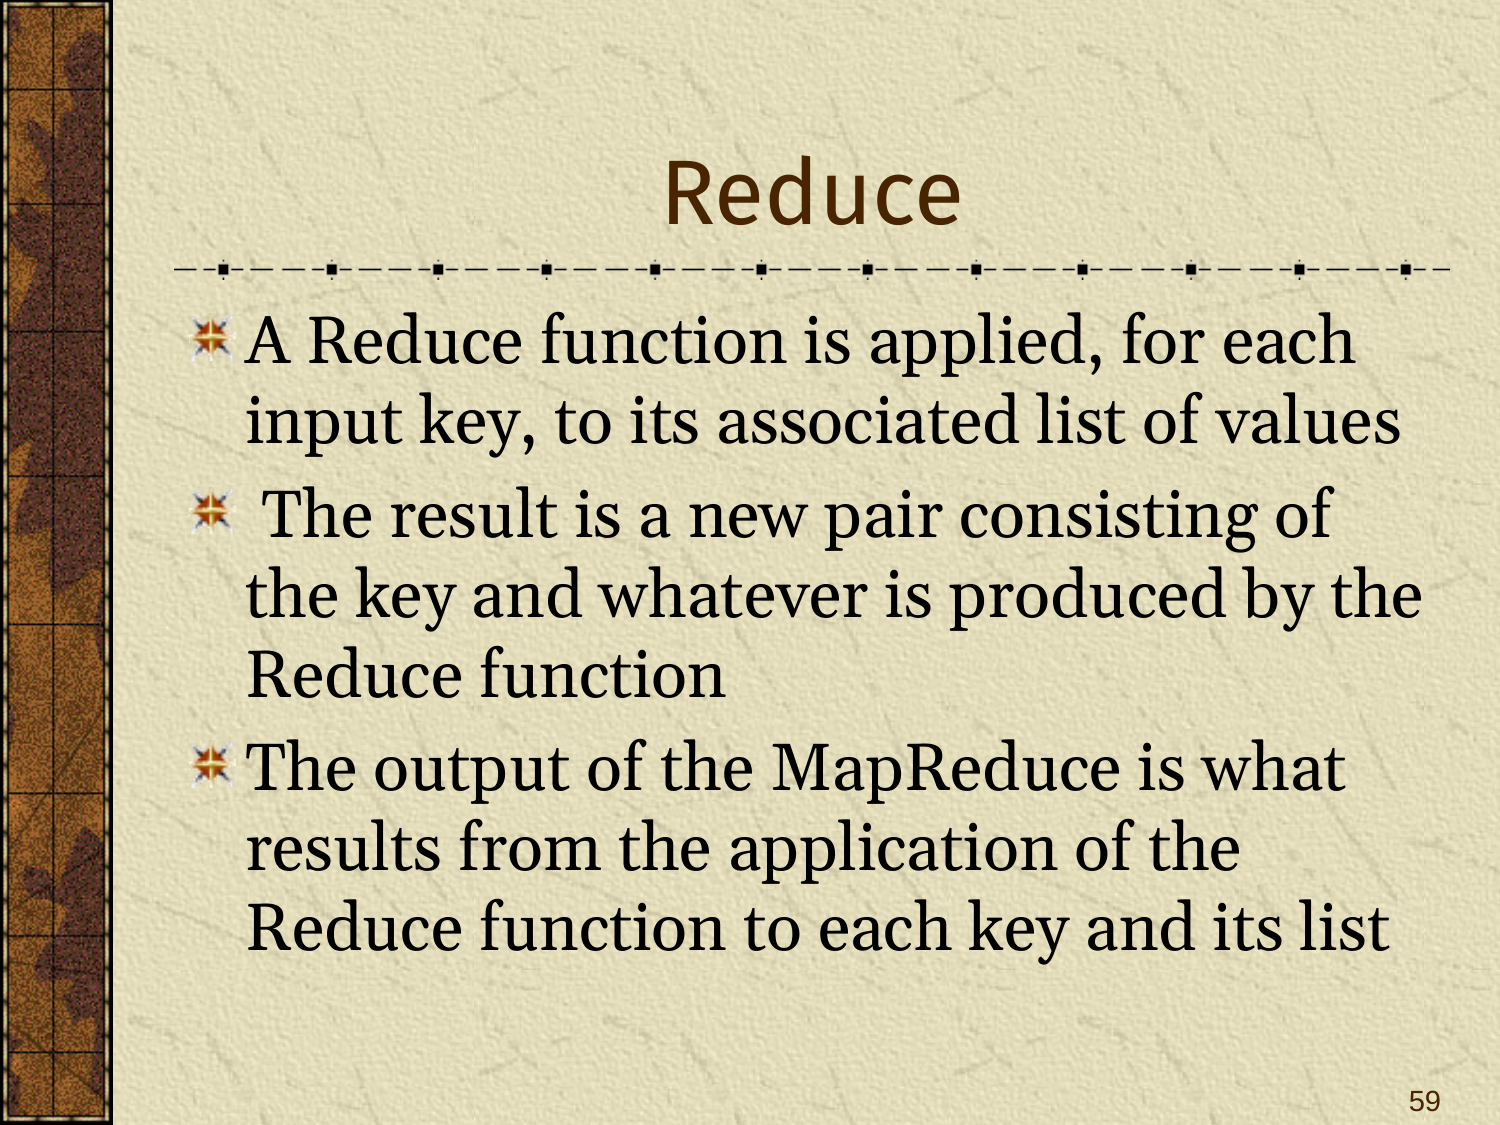

# Reduce
A Reduce function is applied, for each input key, to its associated list of values
 The result is a new pair consisting of the key and whatever is produced by the Reduce function
The output of the MapReduce is what results from the application of the Reduce function to each key and its list
59